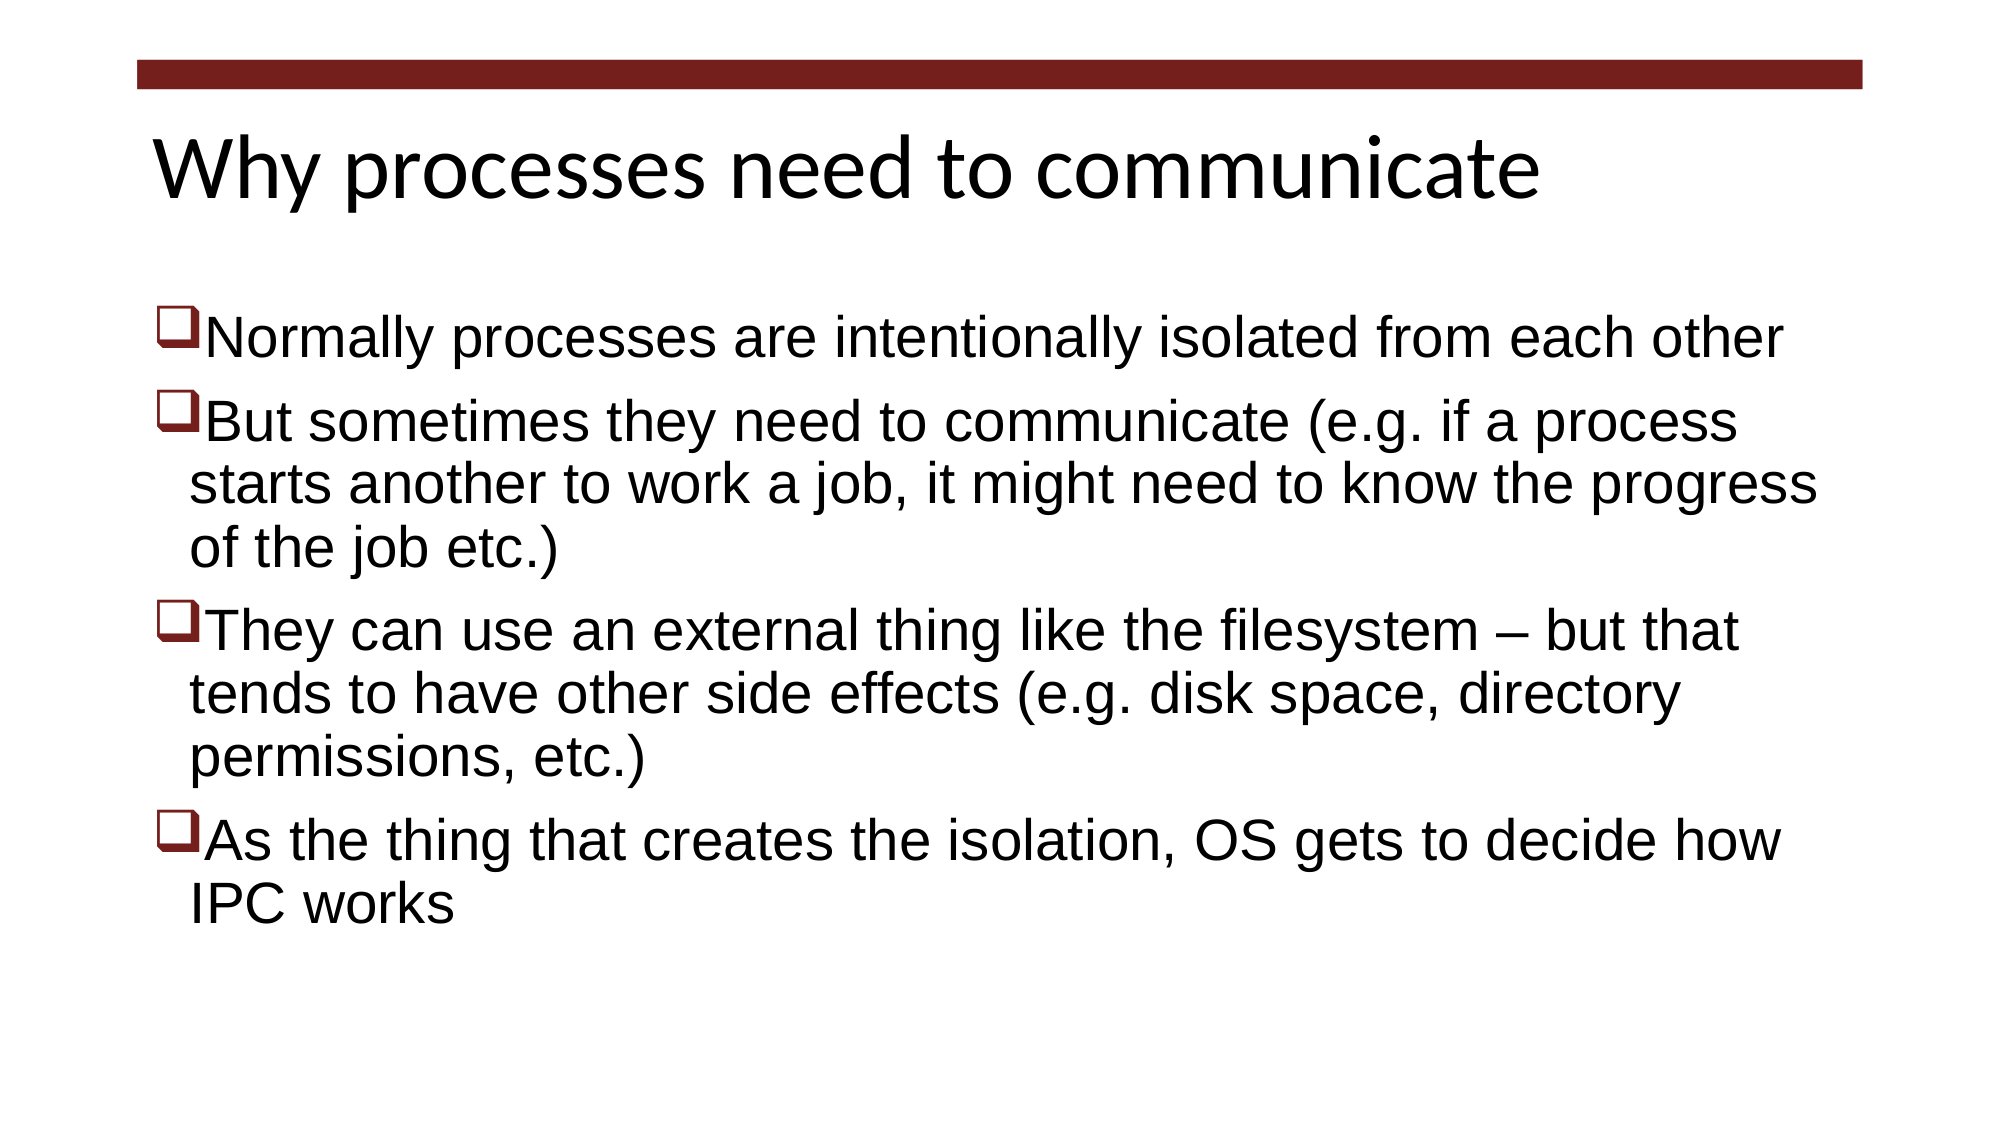

# Why processes need to communicate
Normally processes are intentionally isolated from each other
But sometimes they need to communicate (e.g. if a process starts another to work a job, it might need to know the progress of the job etc.)
They can use an external thing like the filesystem – but that tends to have other side effects (e.g. disk space, directory permissions, etc.)
As the thing that creates the isolation, OS gets to decide how IPC works